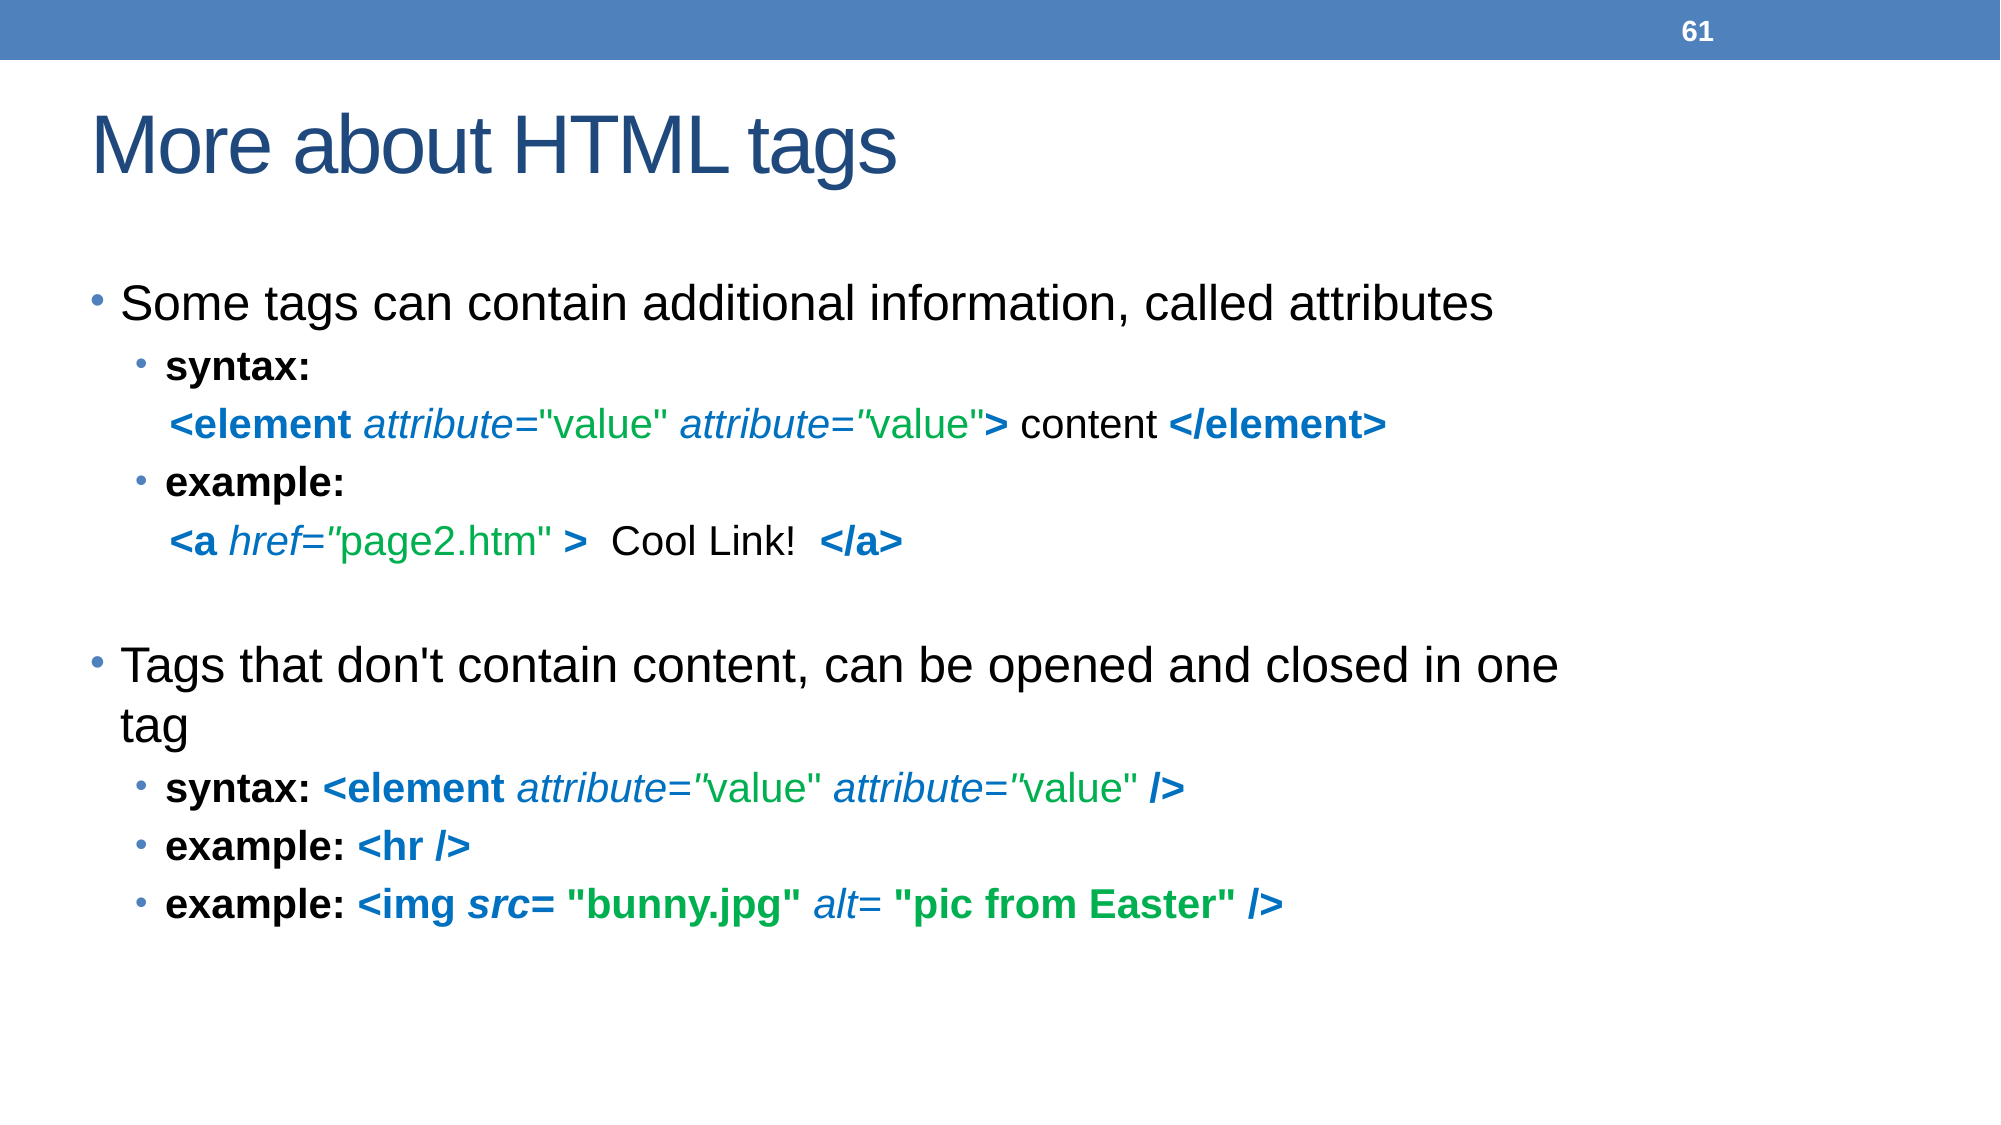

61
# More about HTML tags
Some tags can contain additional information, called attributes
syntax:
   <element attribute="value" attribute="value"> content </element>
example:
   <a href="page2.htm" >  Cool Link!  </a>

Tags that don't contain content, can be opened and closed in one tag
syntax: <element attribute="value" attribute="value" />
example: <hr />
example: <img src= "bunny.jpg" alt= "pic from Easter" />